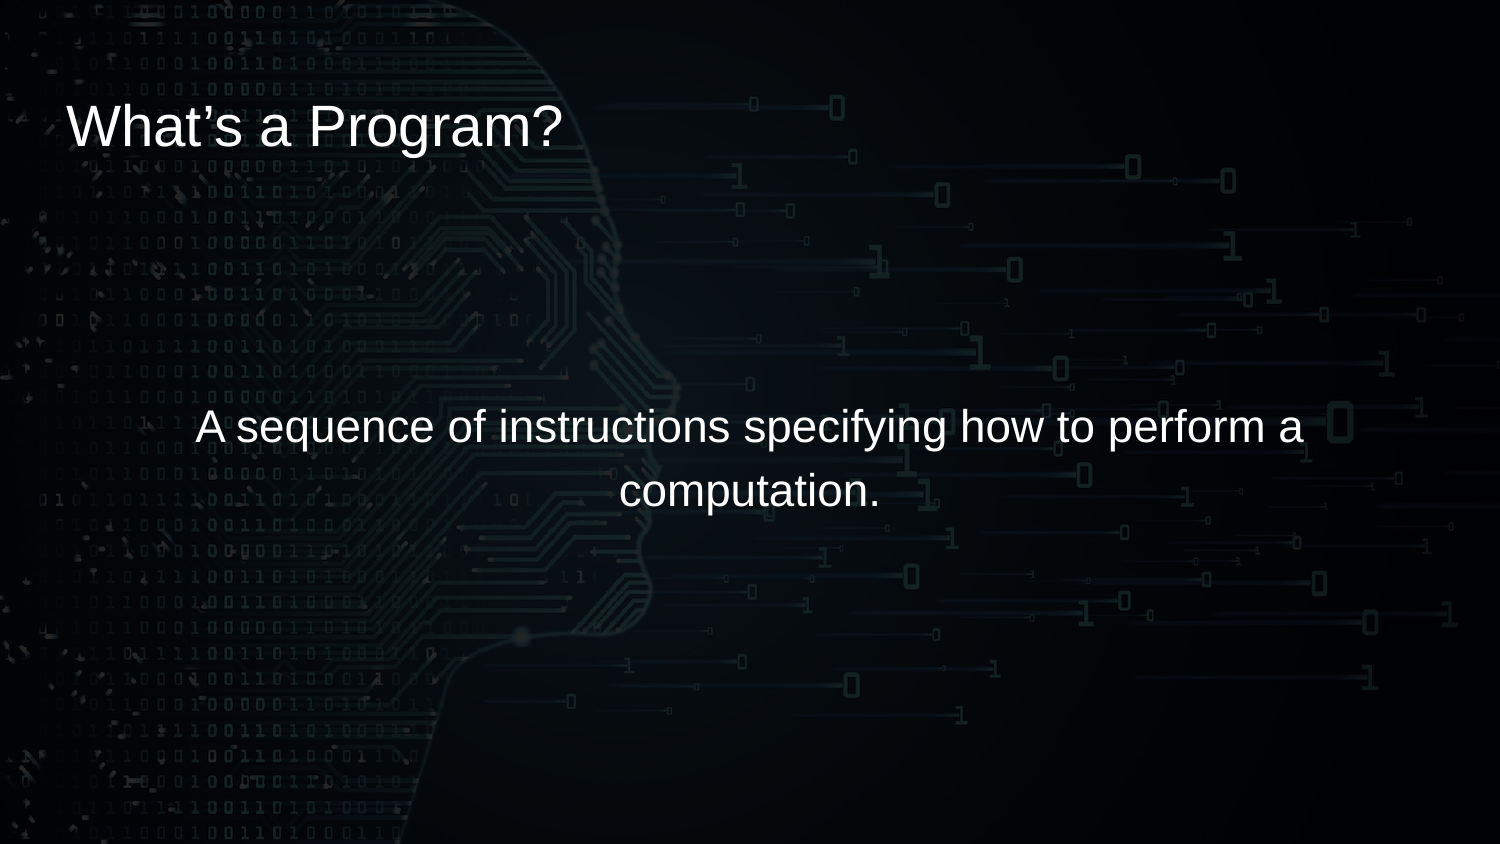

# What’s a Program?

A sequence of instructions specifying how to perform a computation.